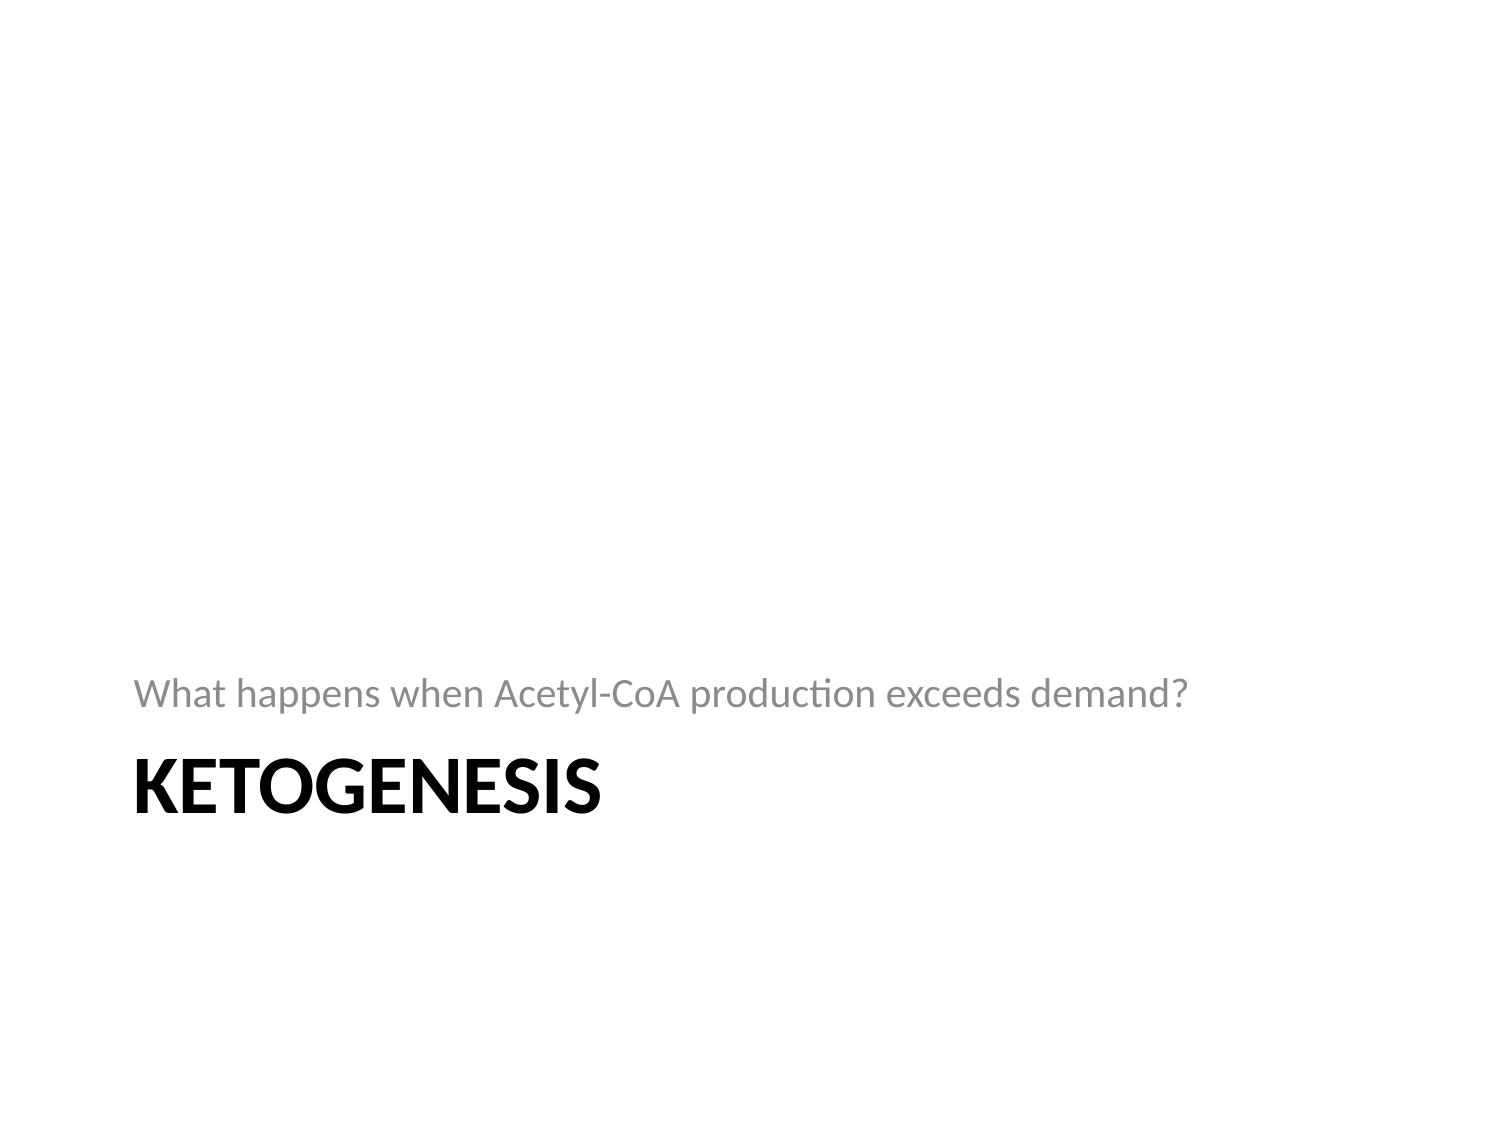

What happens when Acetyl-CoA production exceeds demand?
# Ketogenesis